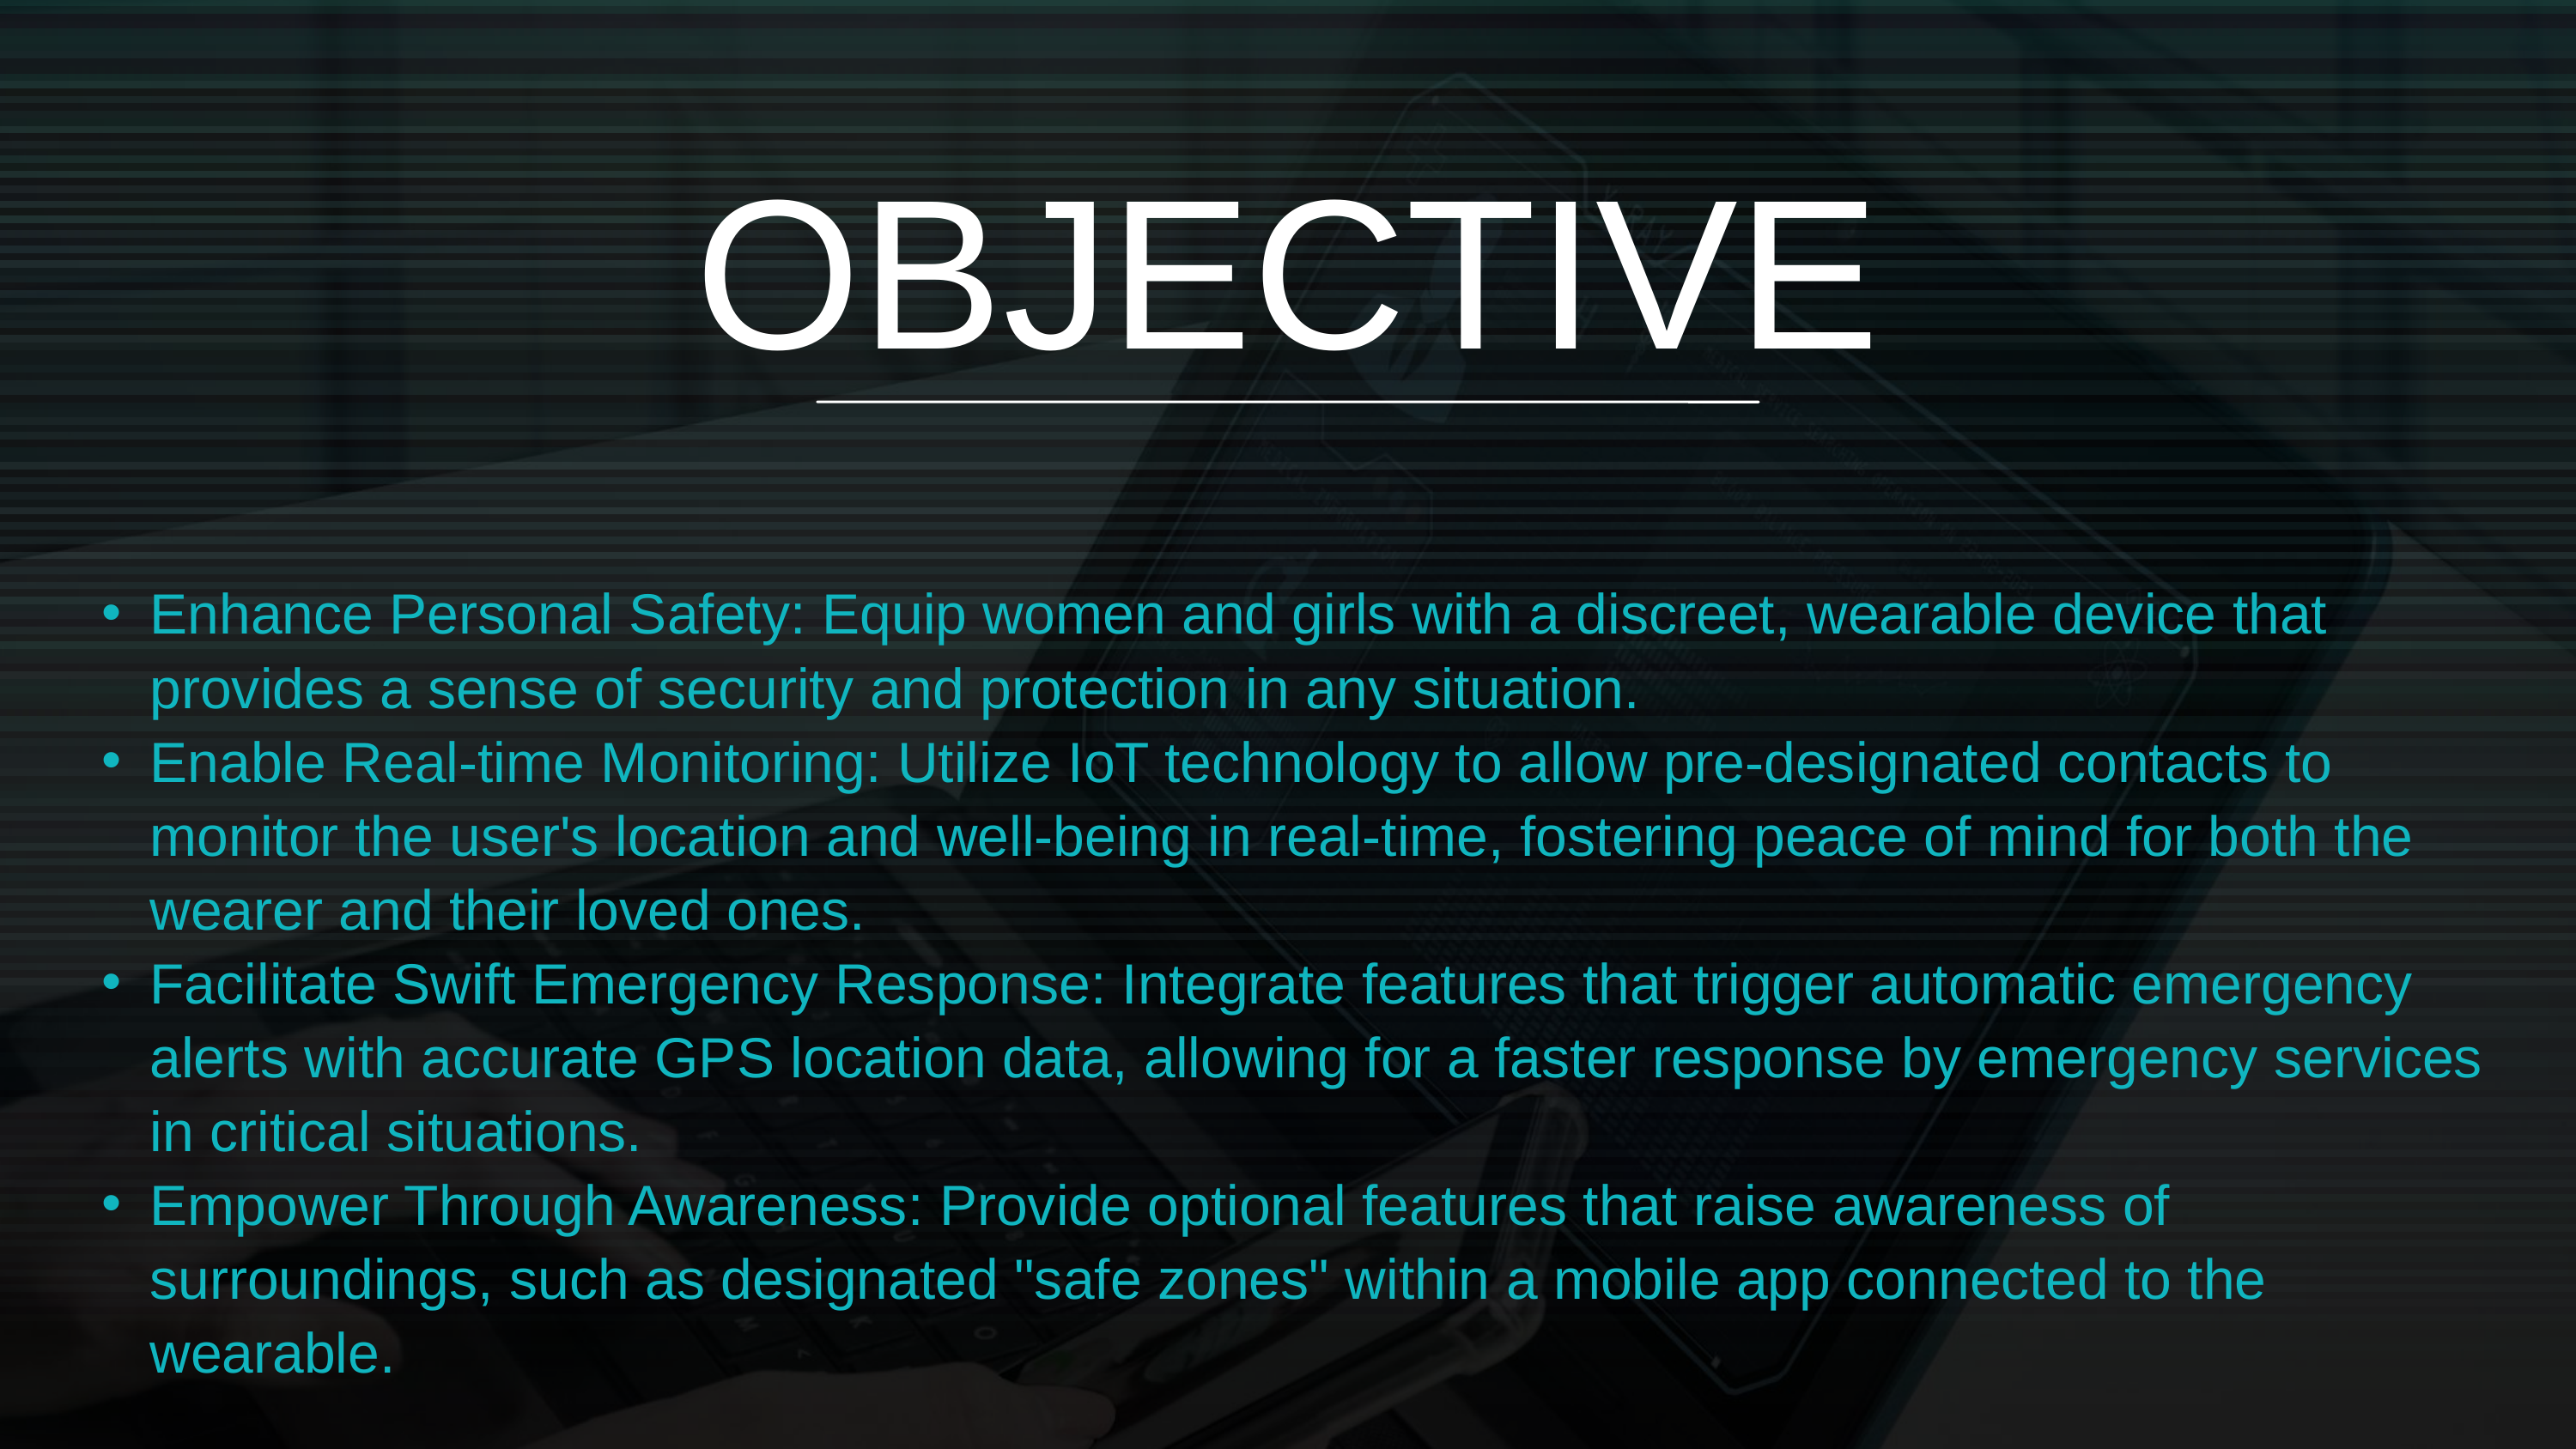

OBJECTIVE

Enhance Personal Safety: Equip women and girls with a discreet, wearable device that provides a sense of security and protection in any situation.
Enable Real-time Monitoring: Utilize IoT technology to allow pre-designated contacts to monitor the user's location and well-being in real-time, fostering peace of mind for both the wearer and their loved ones.
Facilitate Swift Emergency Response: Integrate features that trigger automatic emergency alerts with accurate GPS location data, allowing for a faster response by emergency services in critical situations.
Empower Through Awareness: Provide optional features that raise awareness of surroundings, such as designated "safe zones" within a mobile app connected to the wearable.